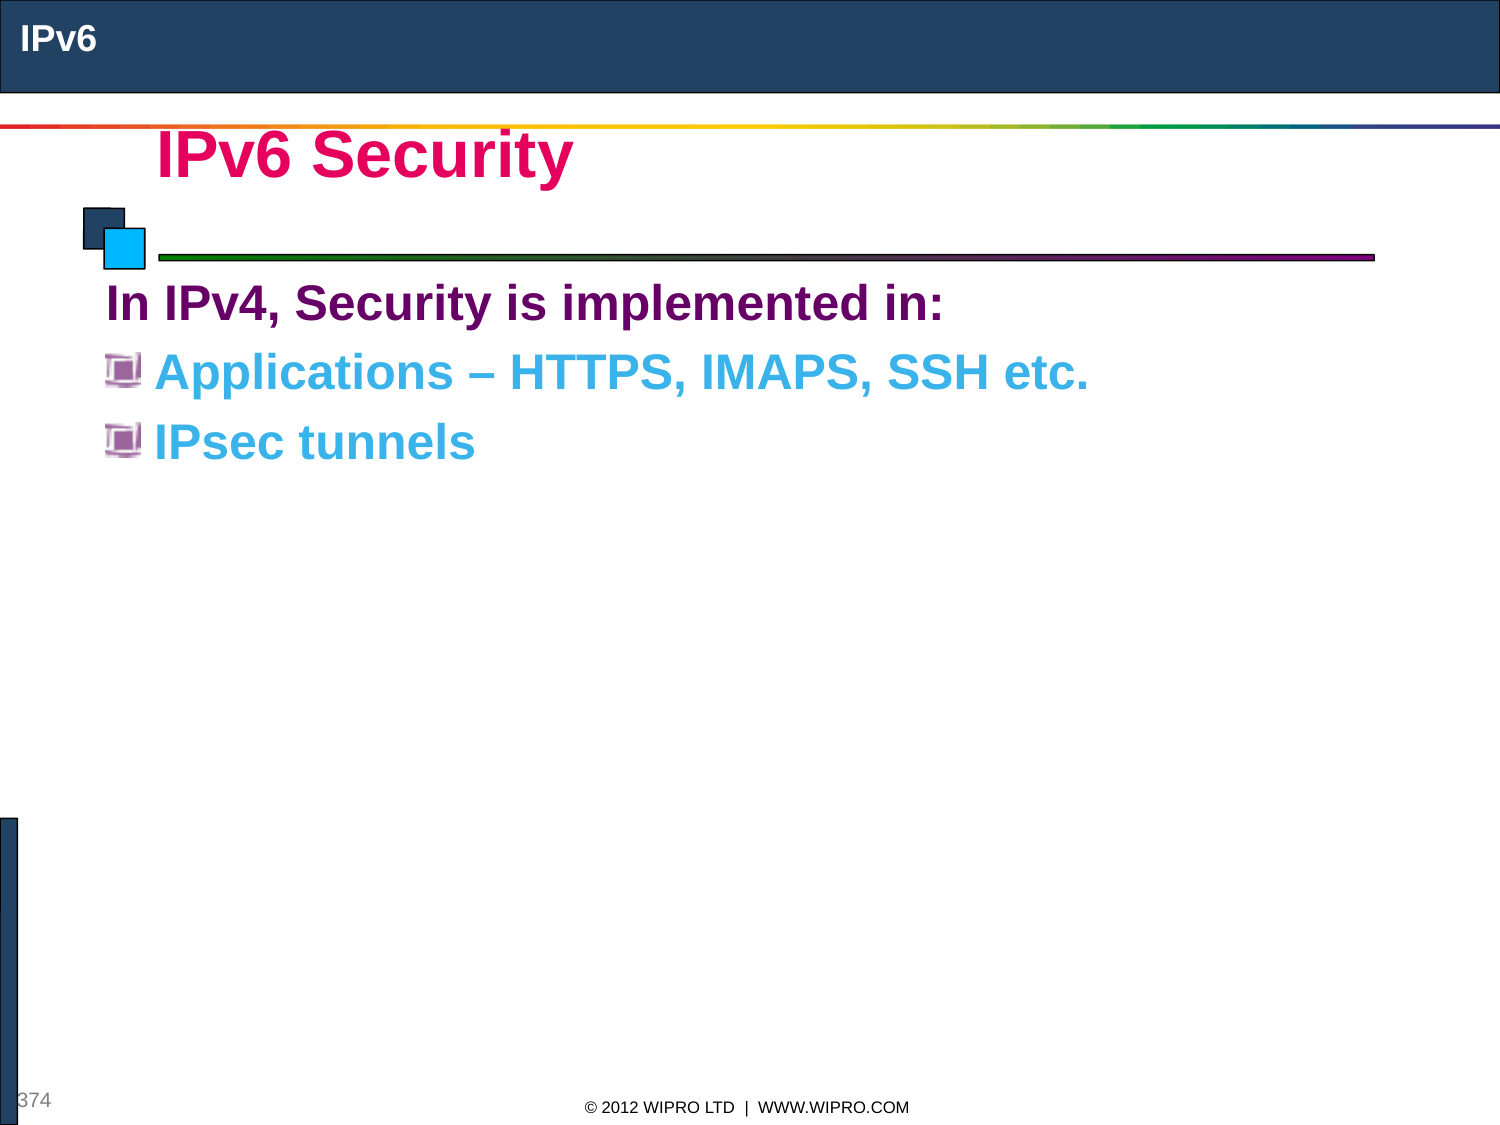

IPv6
# IPv6 Security

In IPv4, Security is implemented in:
Applications – HTTPS, IMAPS, SSH etc.
IPsec tunnels